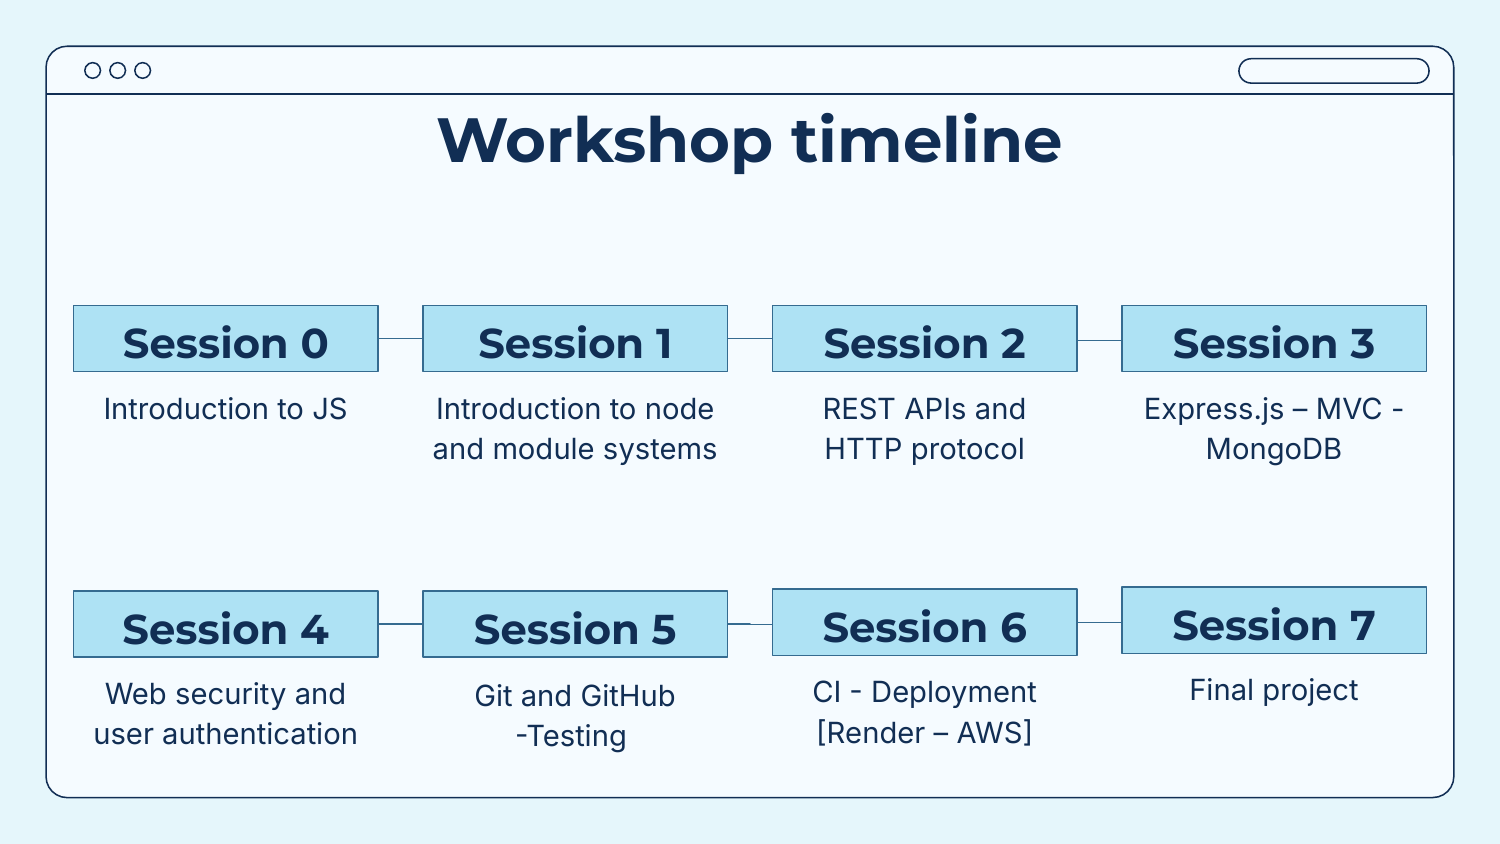

Workshop timeline
Session 0
Session 1
Session 2
Session 3
Introduction to JS
Introduction to node and module systems
REST APIs and HTTP protocol
Express.js – MVC - MongoDB
Session 7
Session 6
Session 4
Session 5
Final project
CI - Deployment [Render – AWS]
Web security and user authentication
Git and GitHub
-Testing